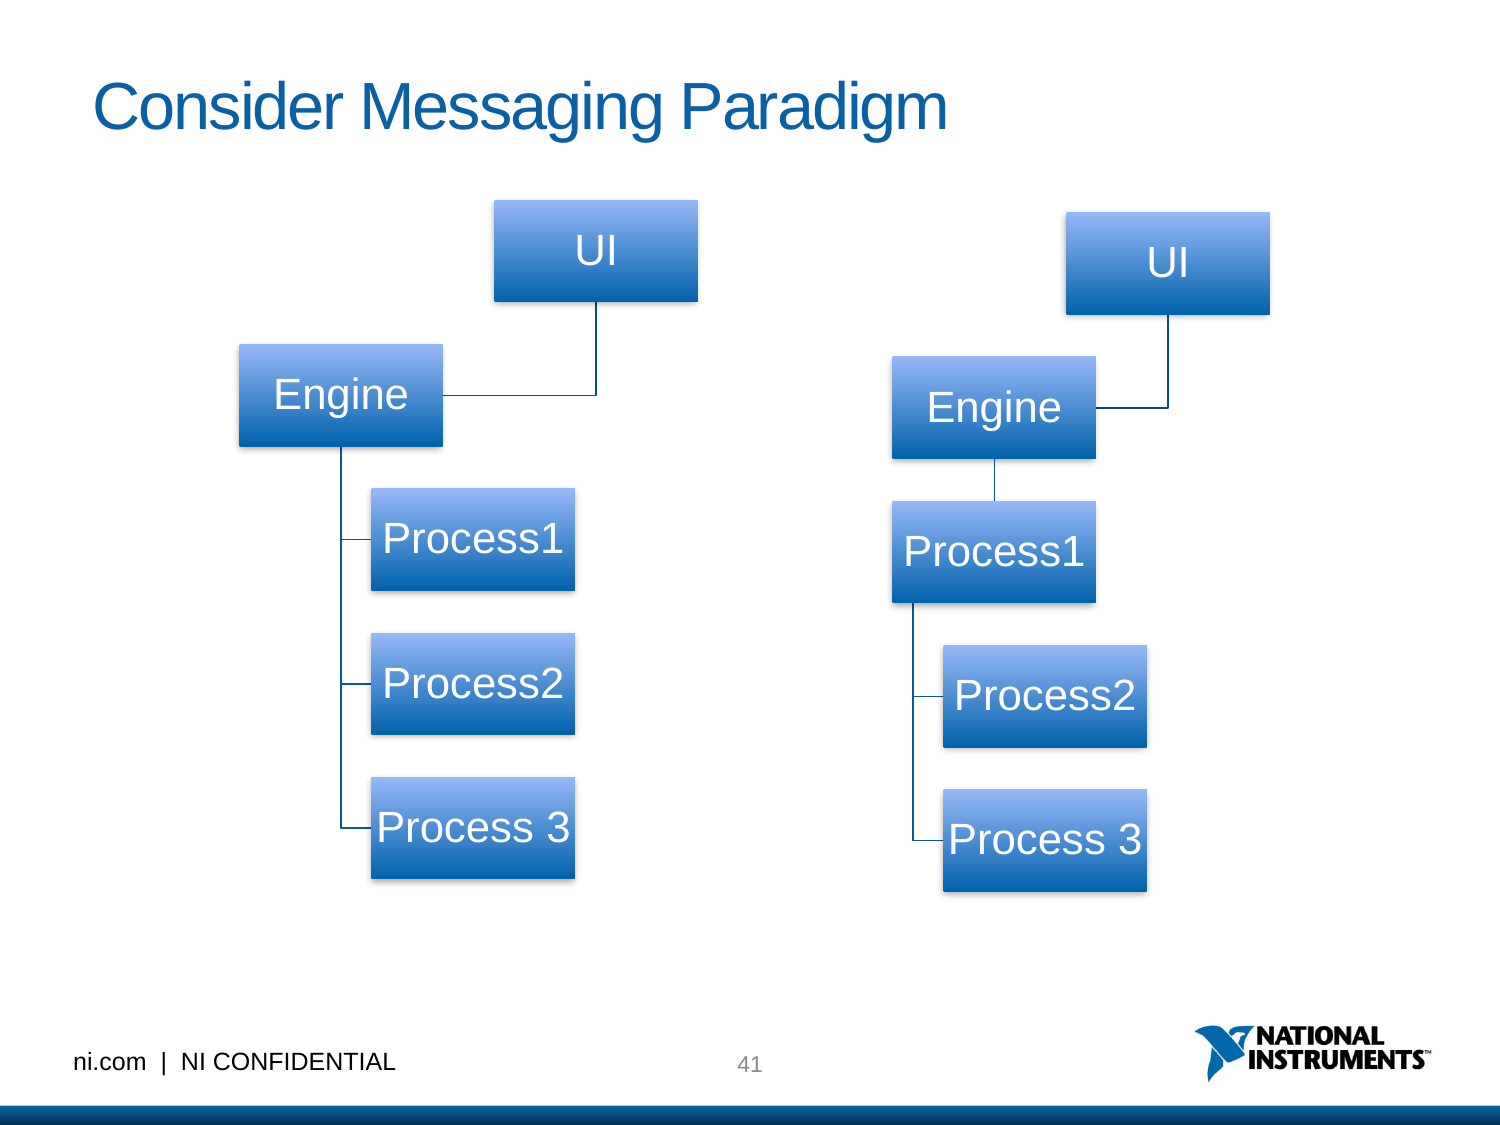

# Consider Messaging Paradigm
UI
Engine
Process1
Process2
Process 3
UI
Engine
Process1
Process2
Process 3